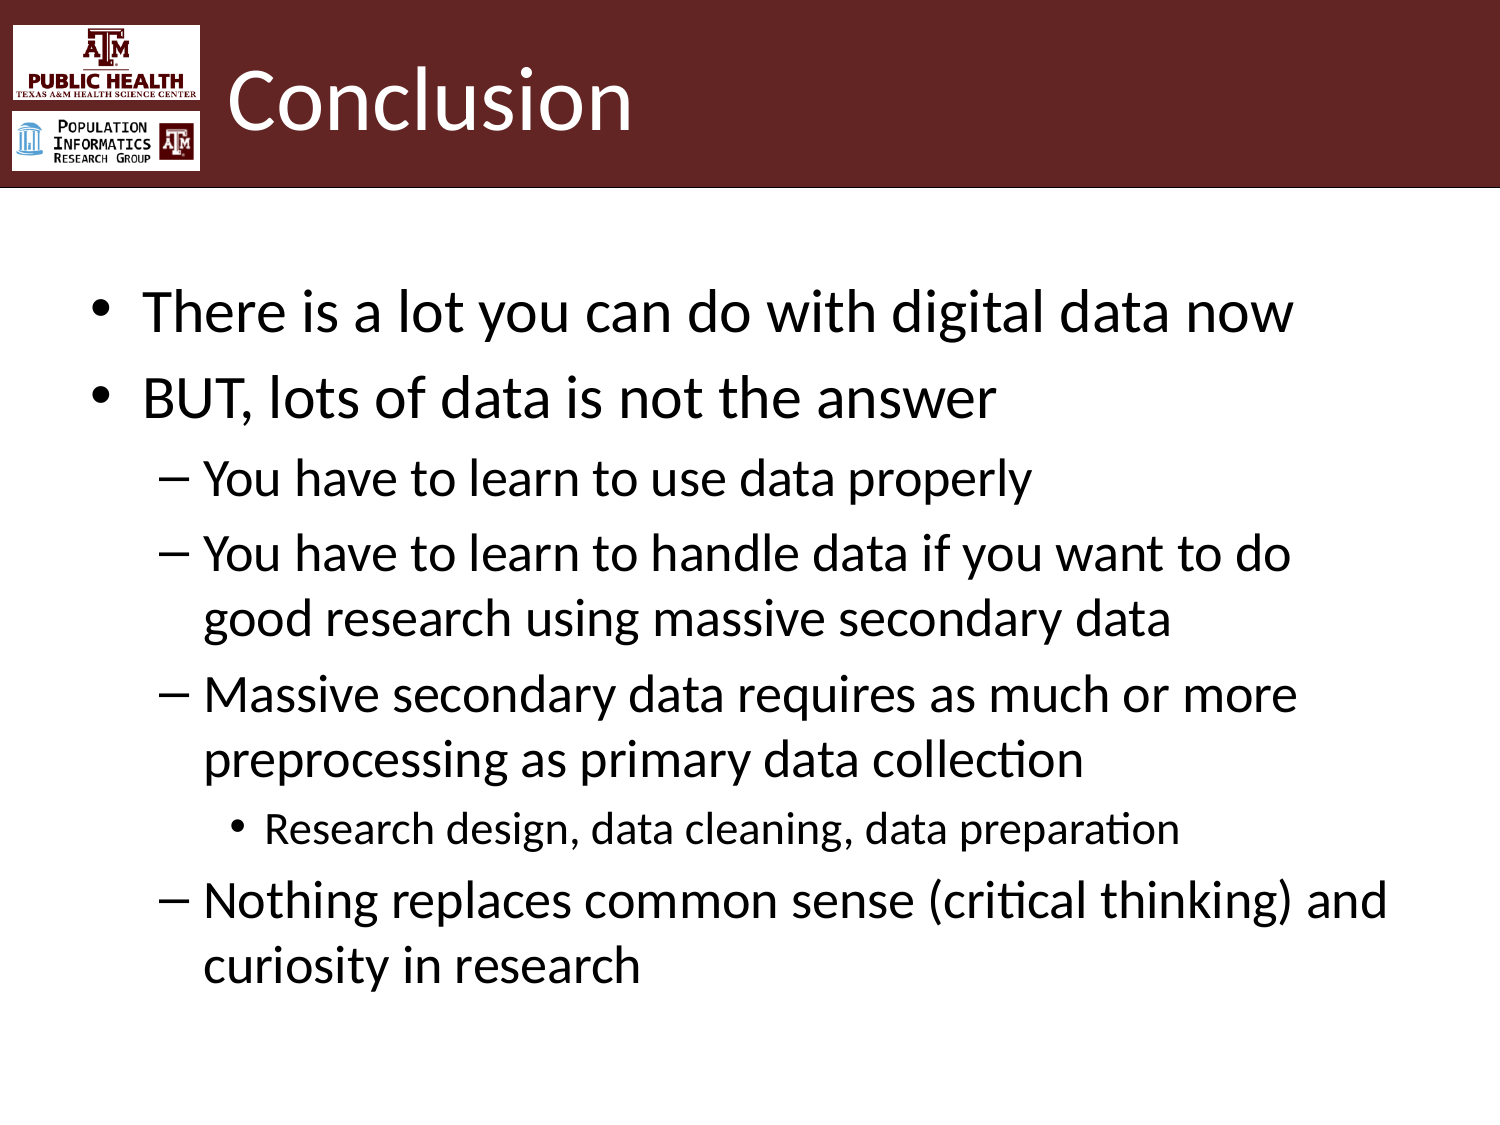

# Conclusion
There is a lot you can do with digital data now
BUT, lots of data is not the answer
You have to learn to use data properly
You have to learn to handle data if you want to do good research using massive secondary data
Massive secondary data requires as much or more preprocessing as primary data collection
Research design, data cleaning, data preparation
Nothing replaces common sense (critical thinking) and curiosity in research